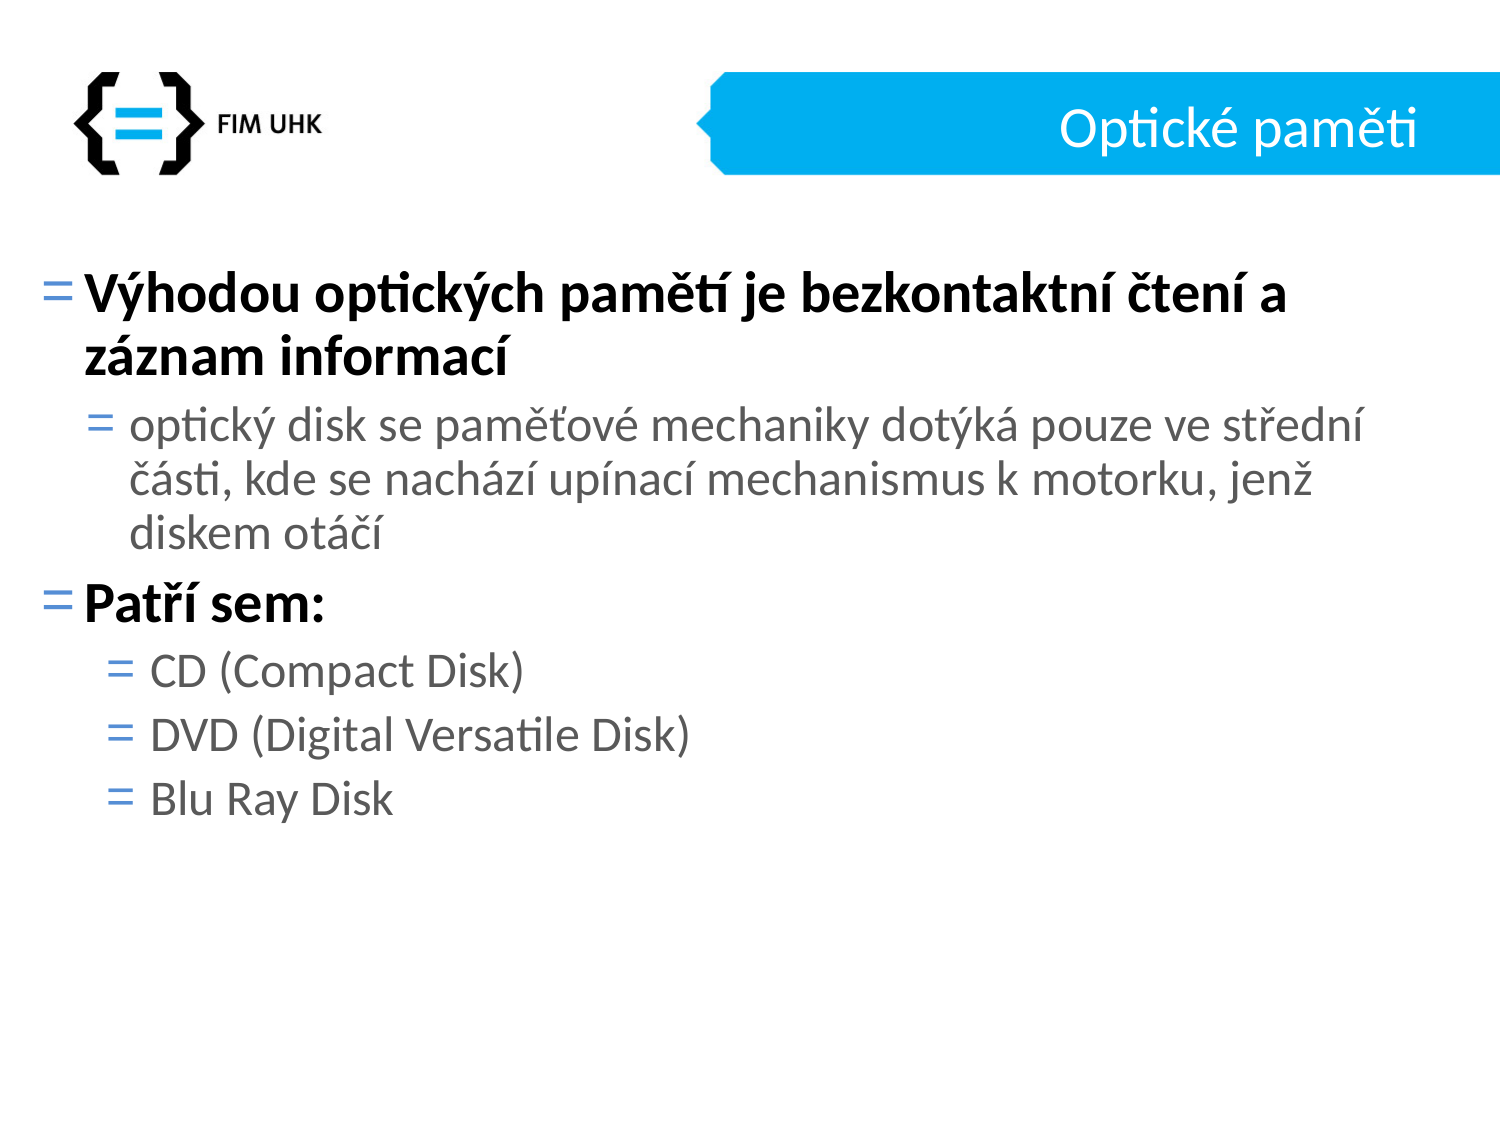

# Optické paměti
Výhodou optických pamětí je bezkontaktní čtení a záznam informací
optický disk se paměťové mechaniky dotýká pouze ve střední části, kde se nachází upínací mechanismus k motorku, jenž diskem otáčí
Patří sem:
CD (Compact Disk)
DVD (Digital Versatile Disk)
Blu Ray Disk